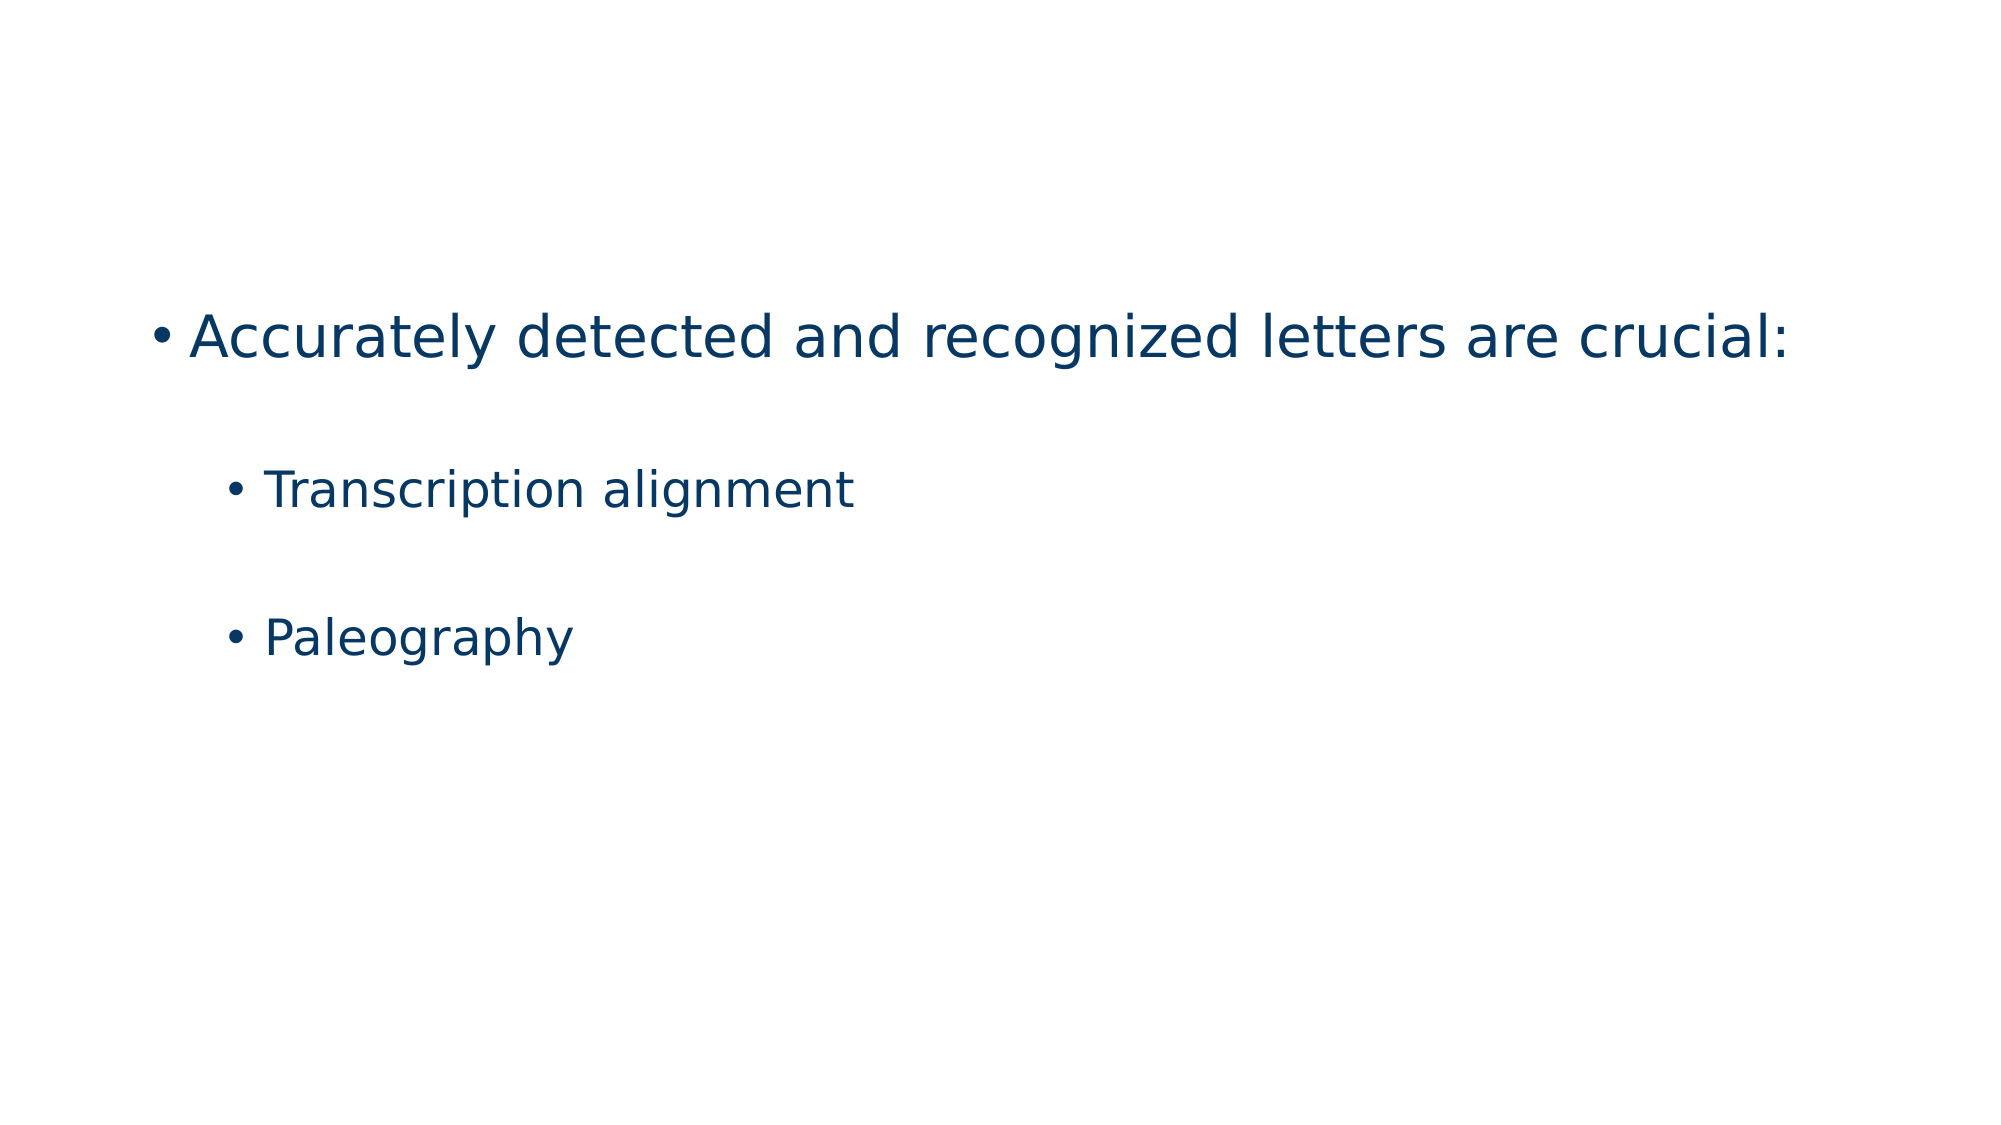

Accurately detected and recognized letters are crucial:

Transcription alignment

Paleography